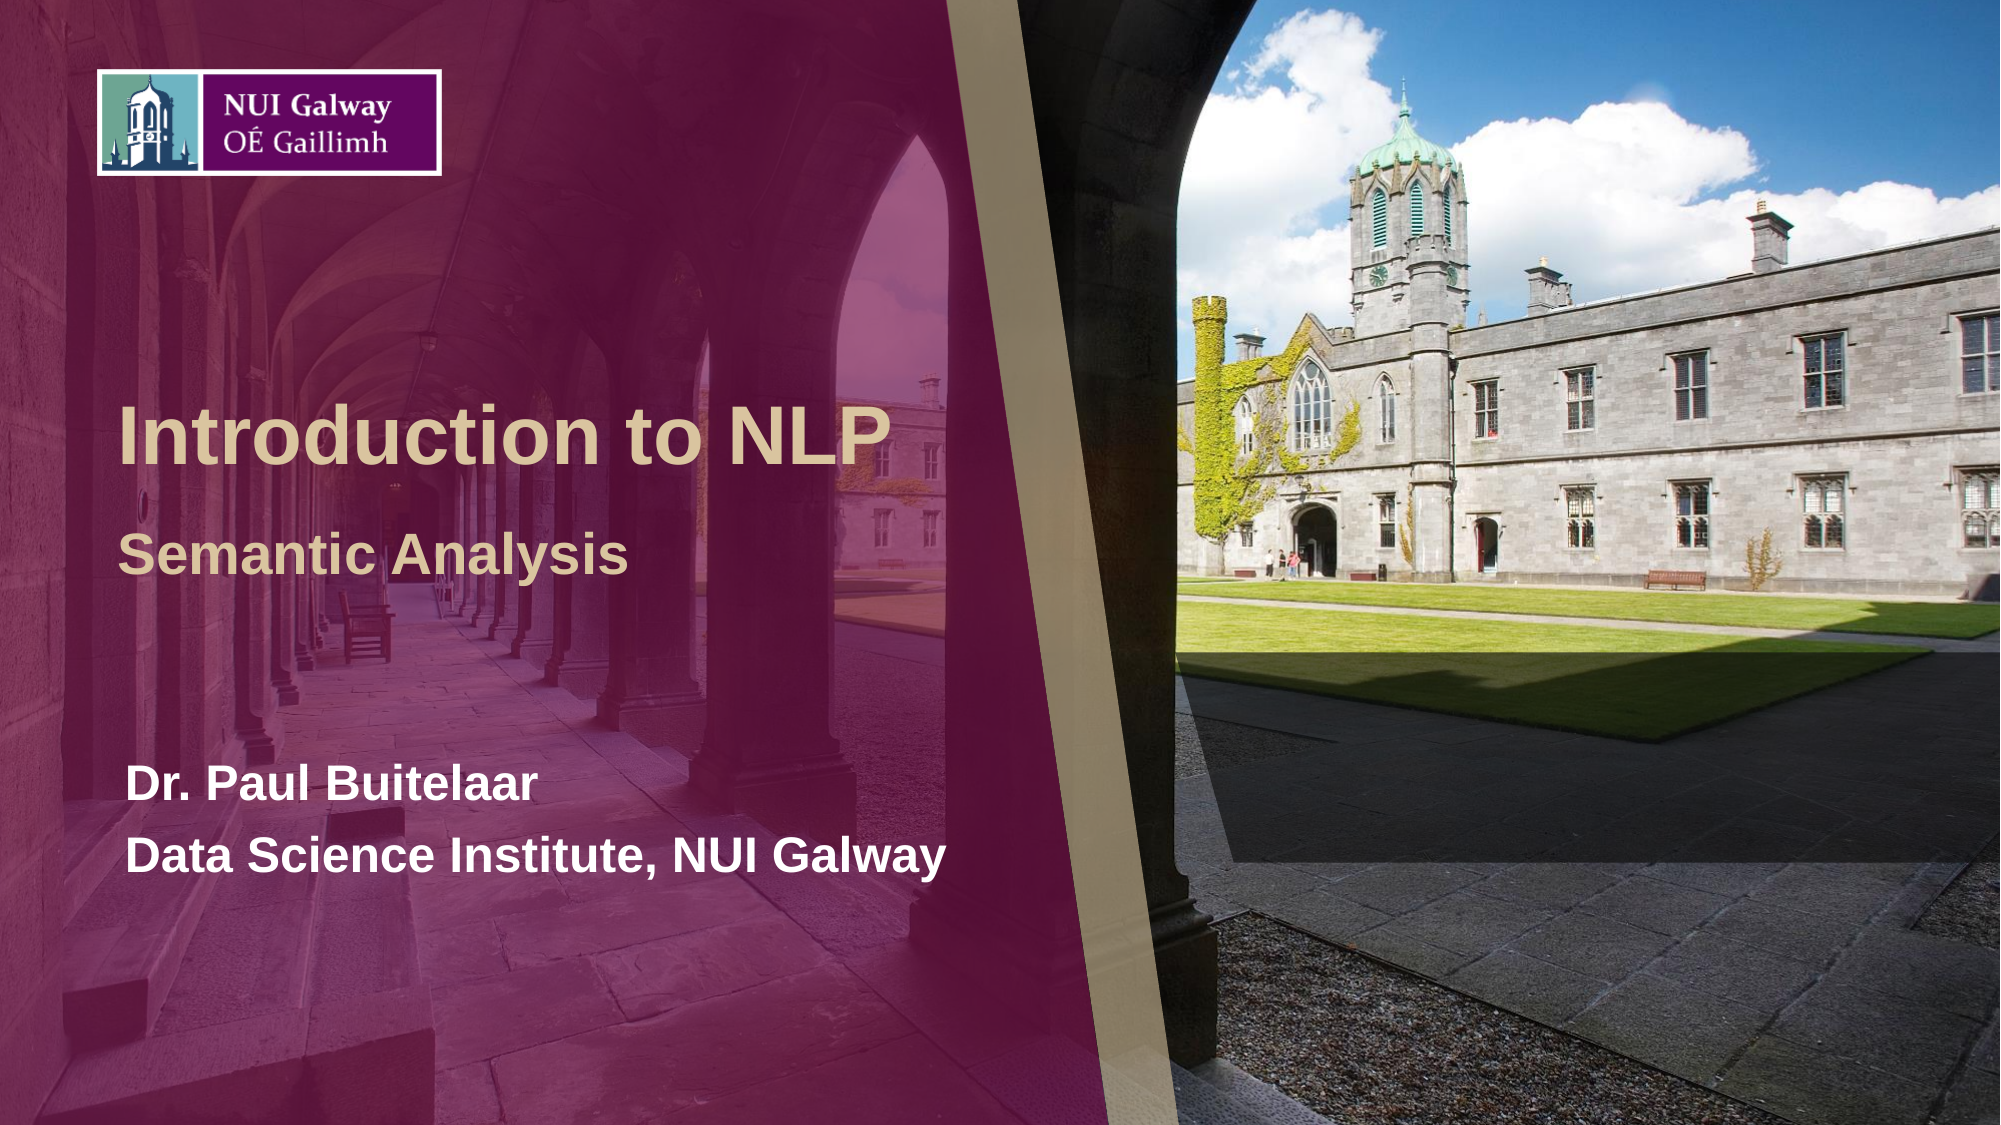

Introduction to NLP
Semantic Analysis
Dr. Paul Buitelaar
Data Science Institute, NUI Galway